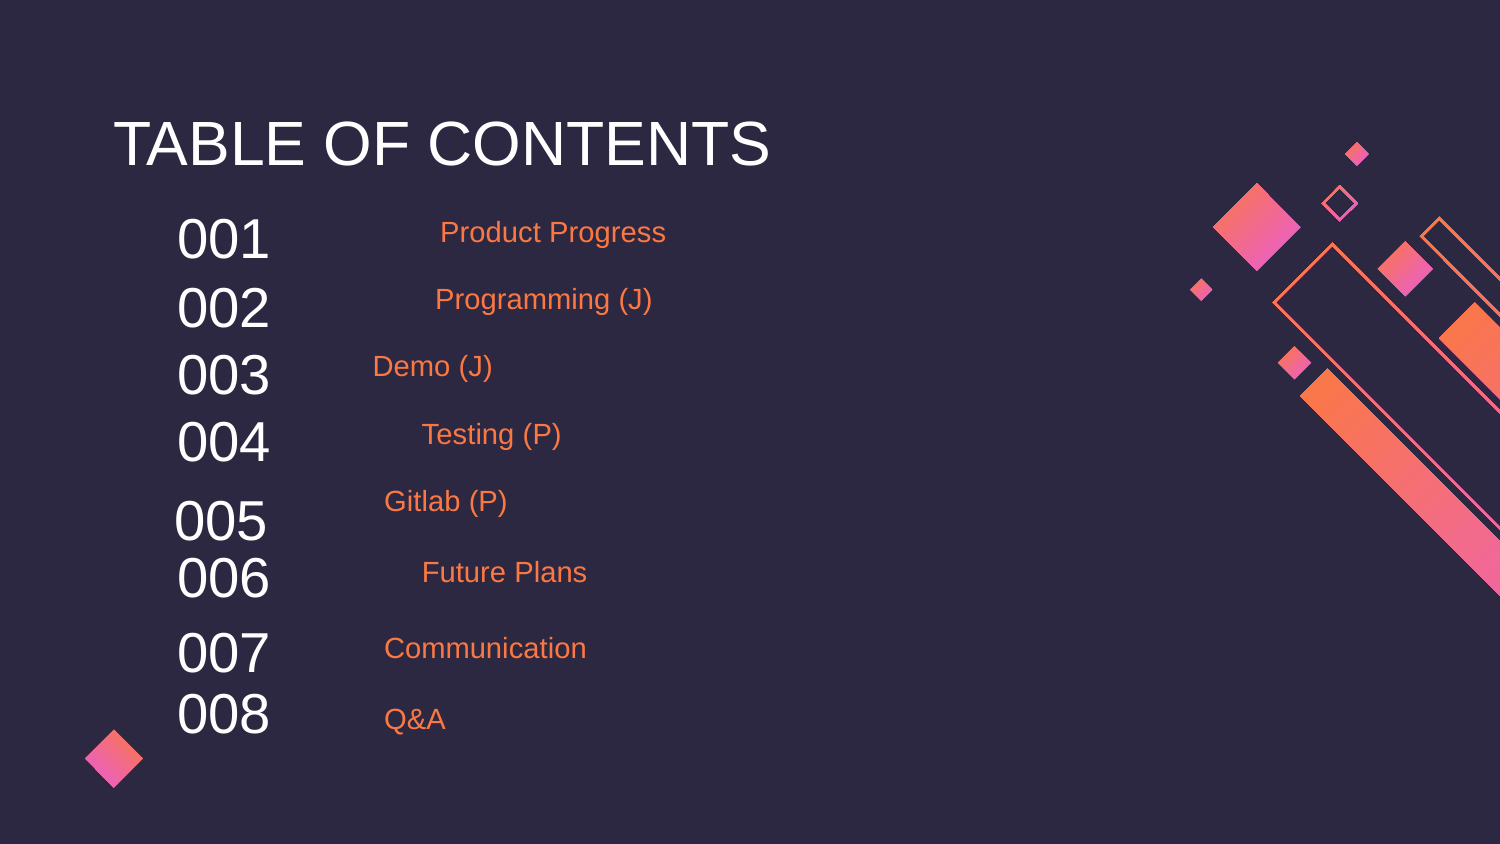

TABLE OF CONTENTS
# 001
Product Progress
002
Programming (J)
003
           Demo (J)
004
Testing (P)
Gitlab (P)
005
006
Future Plans
007
Communication
008
Q&A